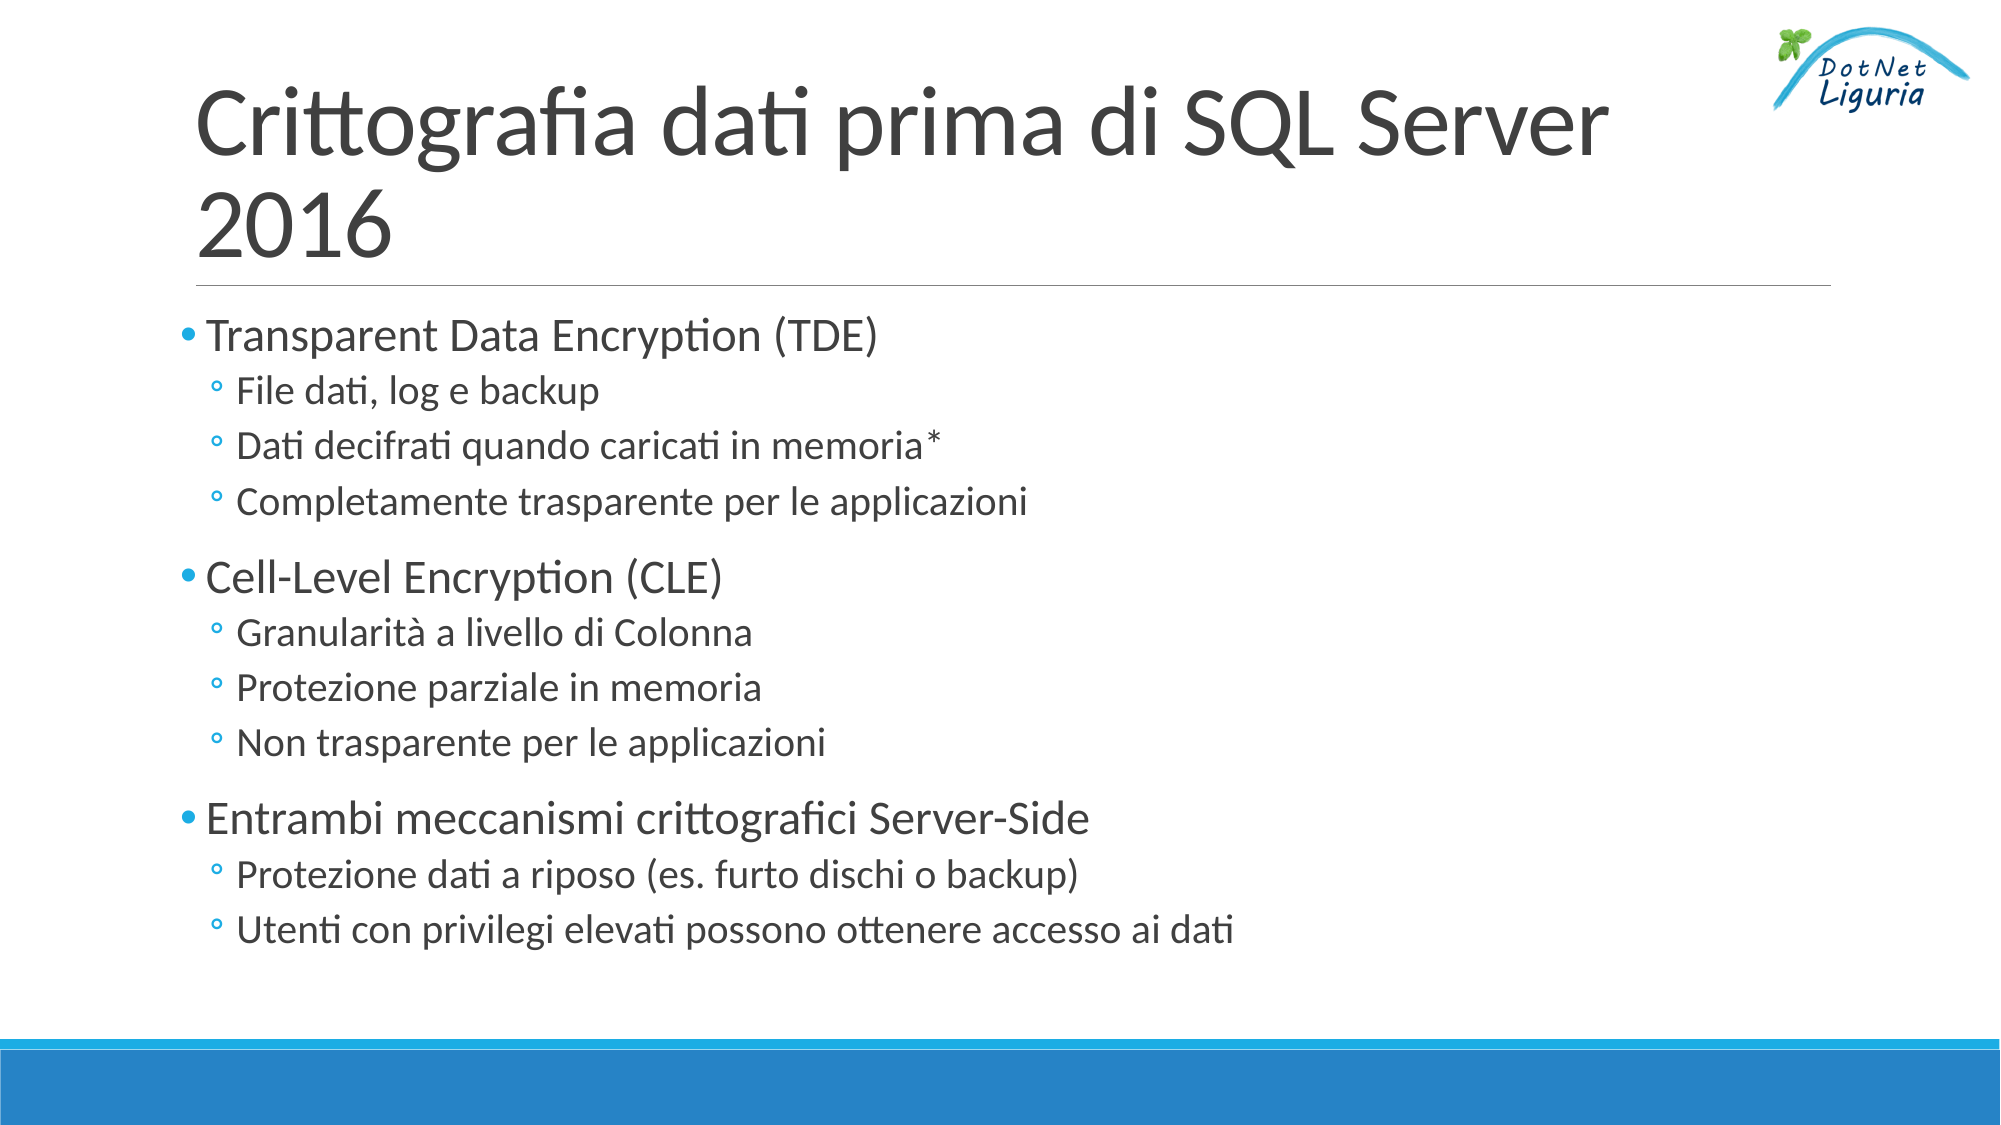

# Crittografia dati prima di SQL Server 2016
Transparent Data Encryption (TDE)
File dati, log e backup
Dati decifrati quando caricati in memoria*
Completamente trasparente per le applicazioni
Cell-Level Encryption (CLE)
Granularità a livello di Colonna
Protezione parziale in memoria
Non trasparente per le applicazioni
Entrambi meccanismi crittografici Server-Side
Protezione dati a riposo (es. furto dischi o backup)
Utenti con privilegi elevati possono ottenere accesso ai dati